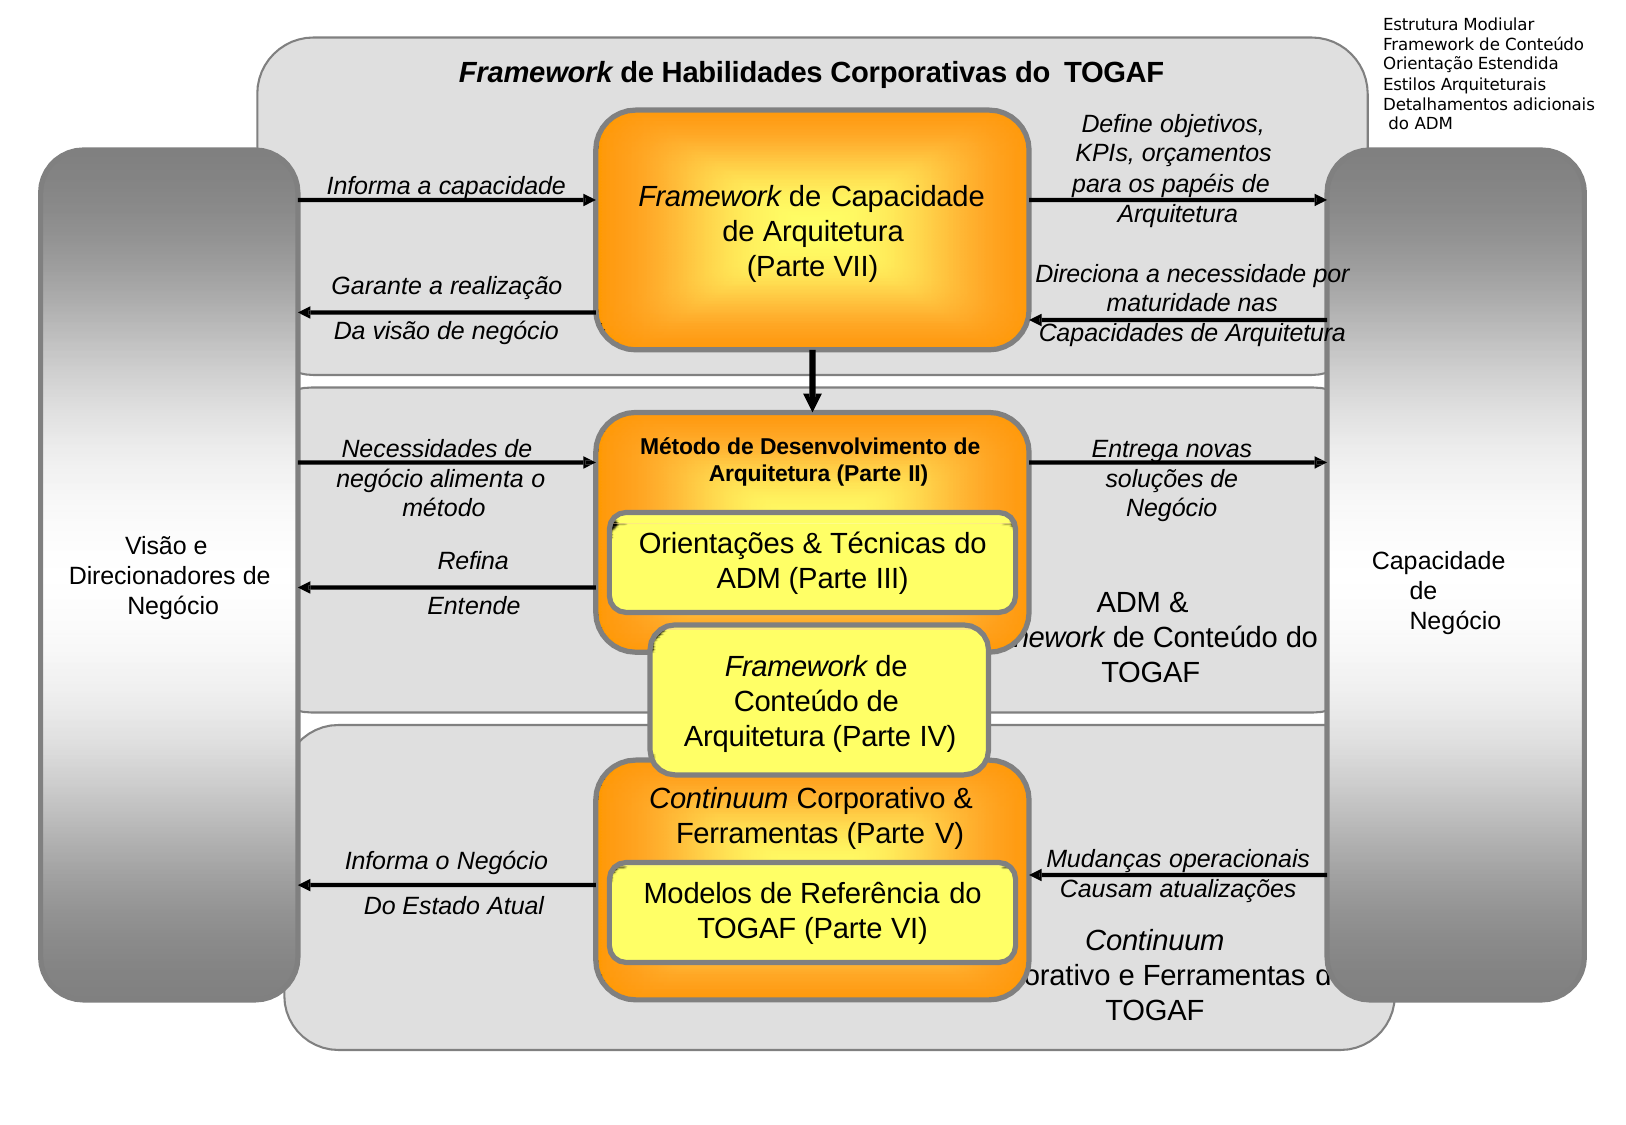

Estrutura Modiular  Framework de Conteúdo  Orientação Estendida  Estilos Arquiteturais  Detalhamentos adicionais  do ADM

Framework de Habilidades Corporativas do TOGAF
Define objetivos,  KPIs, orçamentos

para os papéis de  Arquitetura
Informa a capacidade
Framework de Capacidade

de Arquitetura

(Parte VII)
Garante a realização
Da visão de negócio
Direciona a necessidade por  maturidade nas  Capacidades de Arquitetura

Método de Desenvolvimento de  Arquitetura (Parte II)
Entrega novas  soluções de  Negócio
Necessidades de  negócio alimenta o  método

Orientações & Técnicas do
ADM (Parte III)
Visão e  Direcionadores de  Negócio
Refina  Entende
Capacidade de  Negócio

ADM &
Framework de Conteúdo do  TOGAF

Framework de  Conteúdo de  Arquitetura (Parte IV)

Continuum Corporativo &  Ferramentas (Parte V)
Informa o Negócio  Do Estado Atual
Mudanças operacionais
Causam atualizações
Continuum

Modelos de Referência do
TOGAF (Parte VI)

Corporativo e Ferramentas do
TOGAF